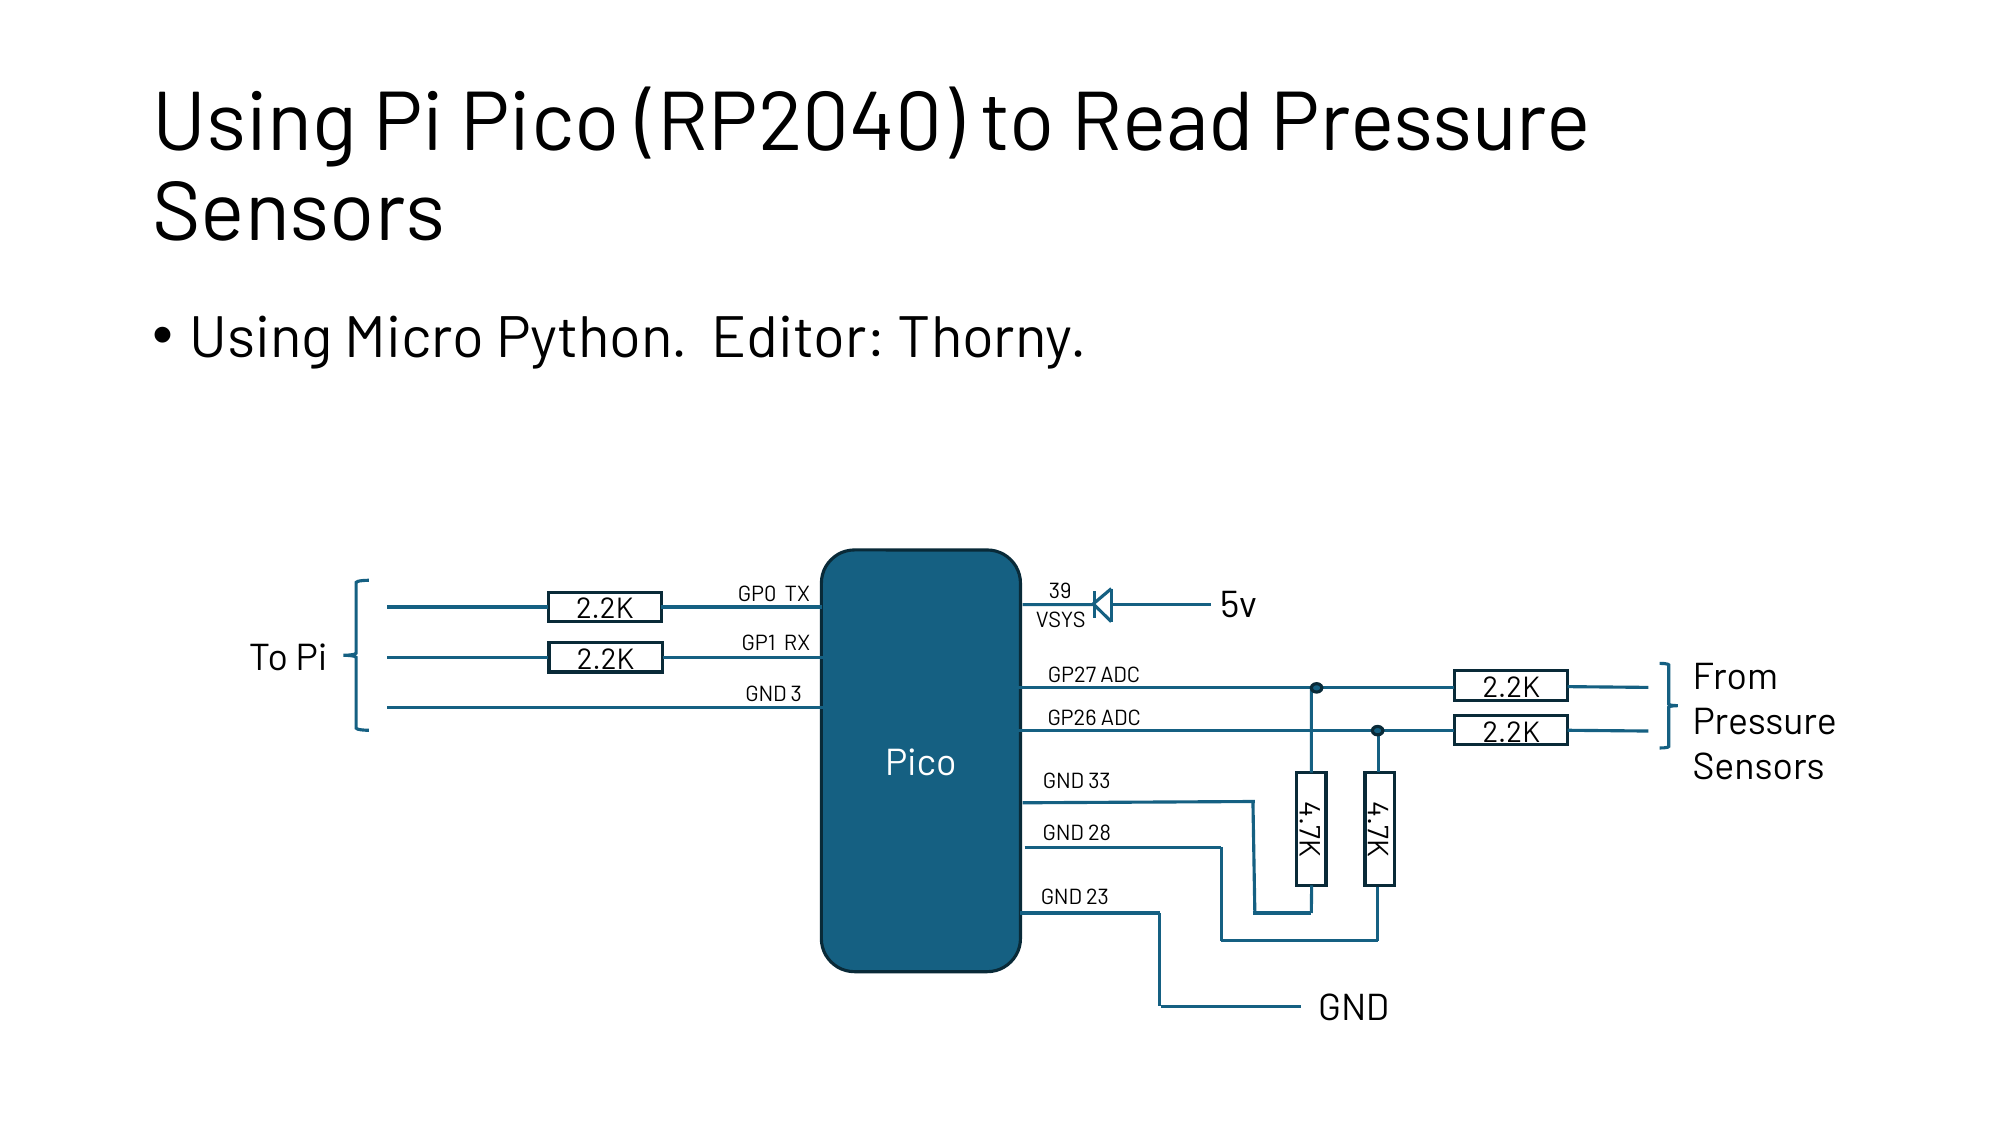

# Using Pi Pico (RP2040) to Read Pressure Sensors
Using Micro Python.  Editor: Thorny.

Pico
39
 GP0  TX
5v

2.2K
VSYS
 GP1  RX
To Pi
2.2K
From
Pressure
Sensors
 GP27 ADC

2.2K
GND 3

 GP26 ADC
2.2K

 GND 33
 GND 28
4.7K
4.7K
 GND 23
GND